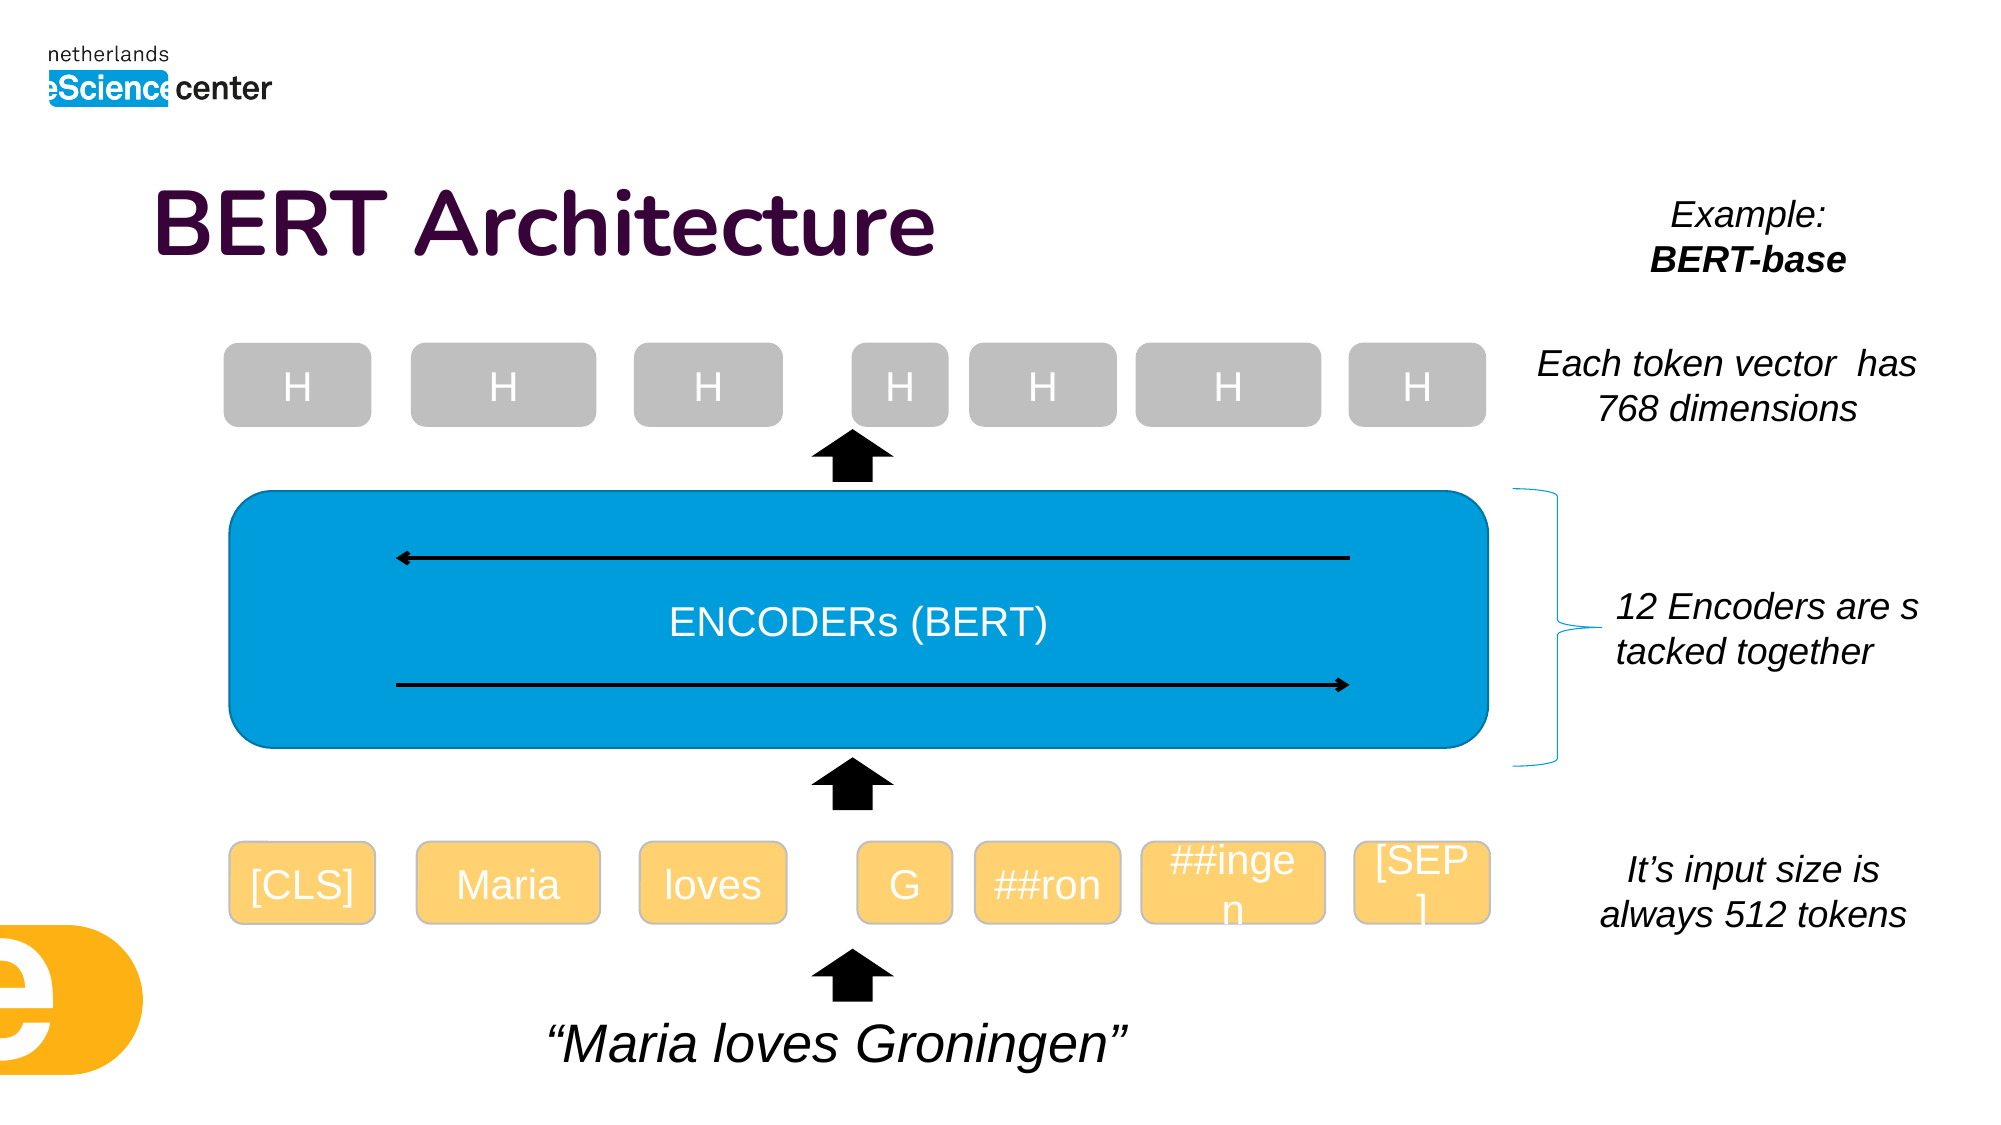

# BERT Architecture
Example:
BERT-base
Each token vector  has
768 dimensions
H
H
H
H
H
H
H

ENCODERs (BERT)
12 Encoders are s
tacked together

It’s input size is
always 512 tokens
Maria
loves
G
##ron
##ingen
[SEP]
[CLS]

“Maria loves Groningen”